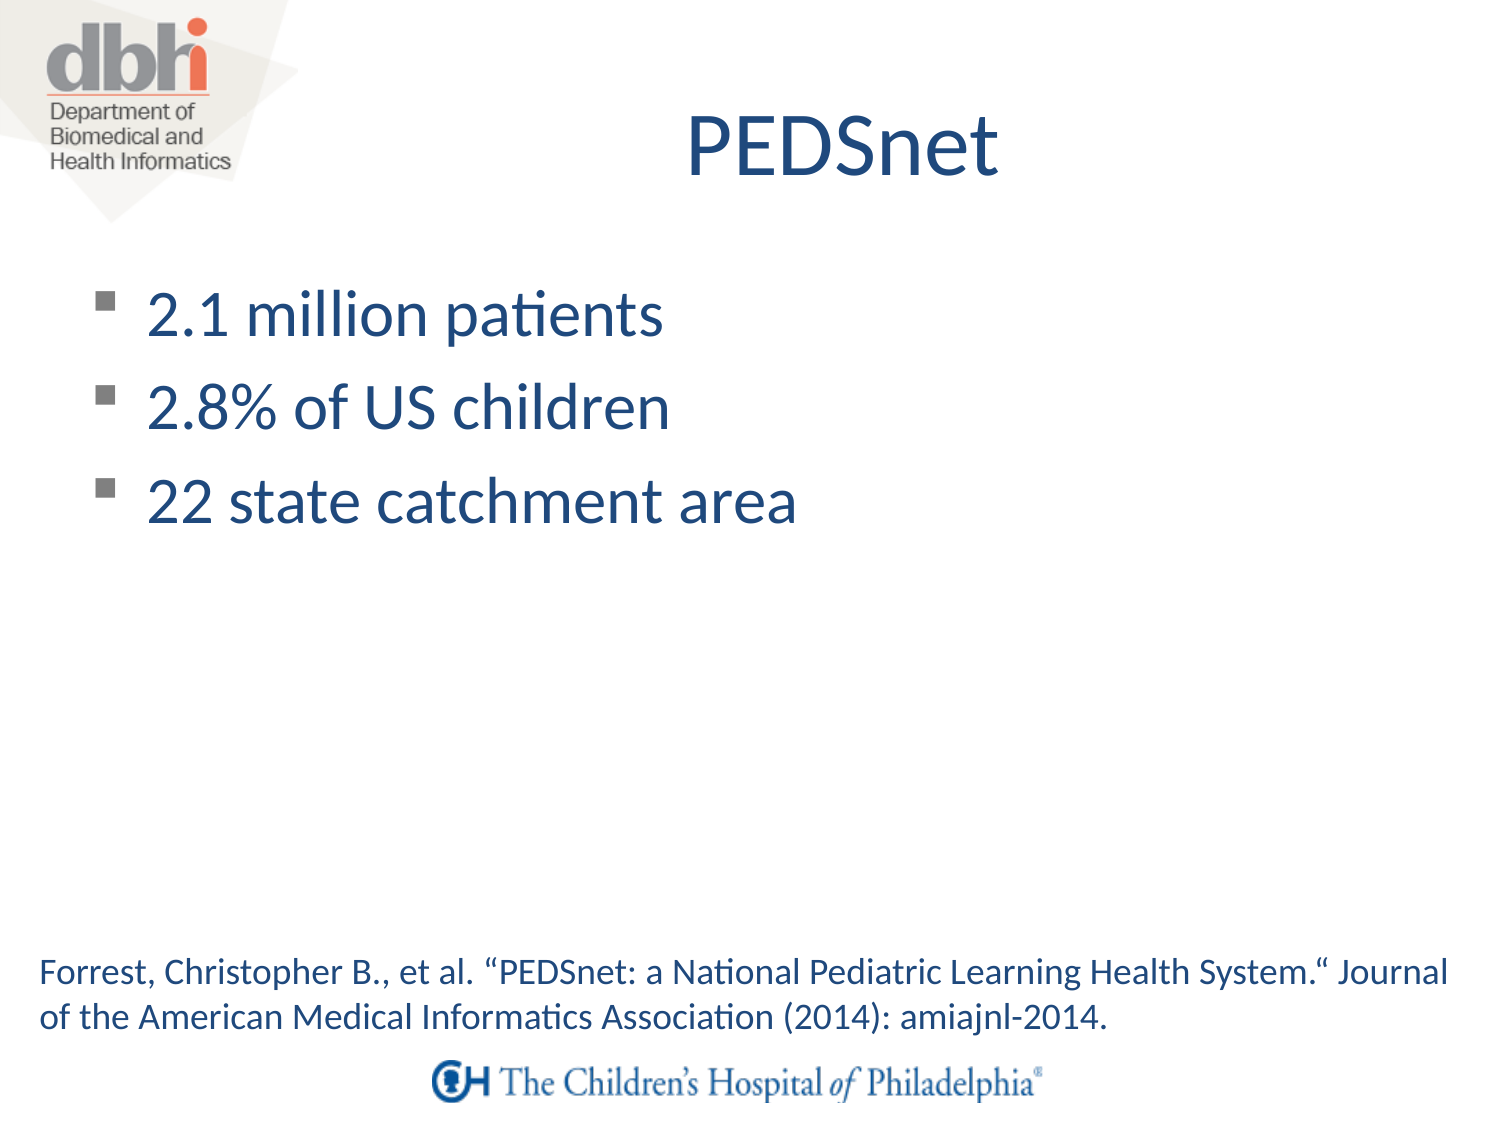

# PEDSnet
2.1 million patients
2.8% of US children
22 state catchment area
Forrest, Christopher B., et al. “PEDSnet: a National Pediatric Learning Health System.“ Journal of the American Medical Informatics Association (2014): amiajnl-2014.